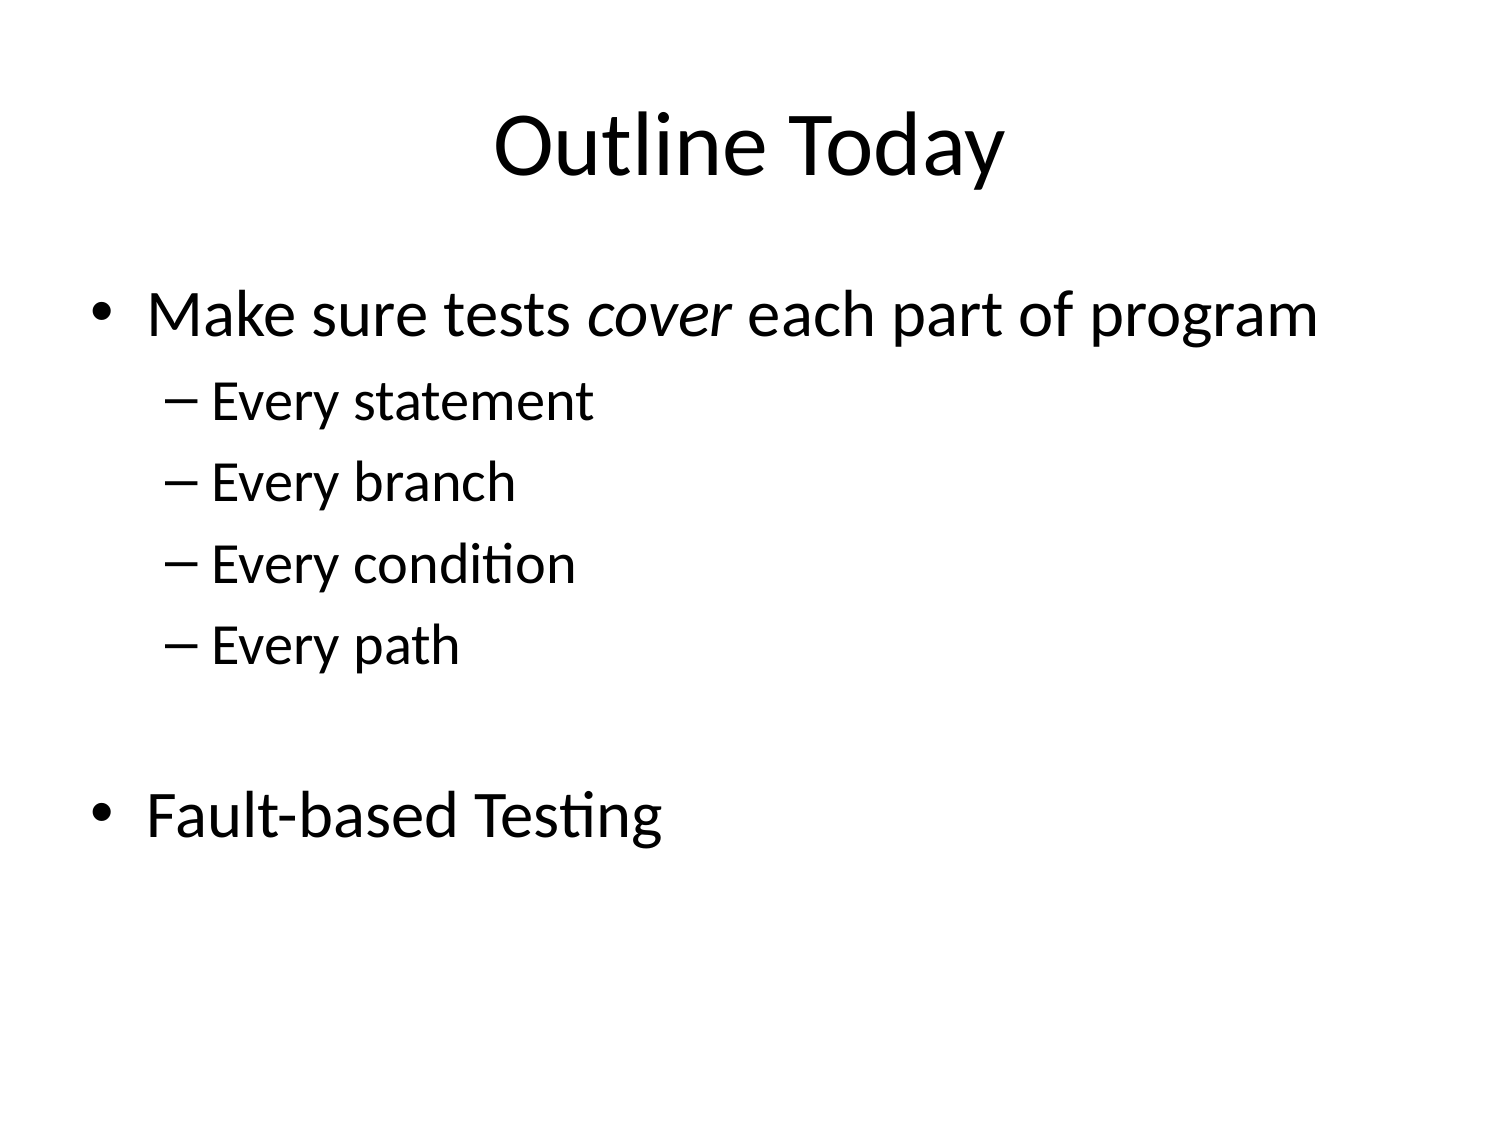

# Outline Today
Make sure tests cover each part of program
Every statement
Every branch
Every condition
Every path

Fault-based Testing